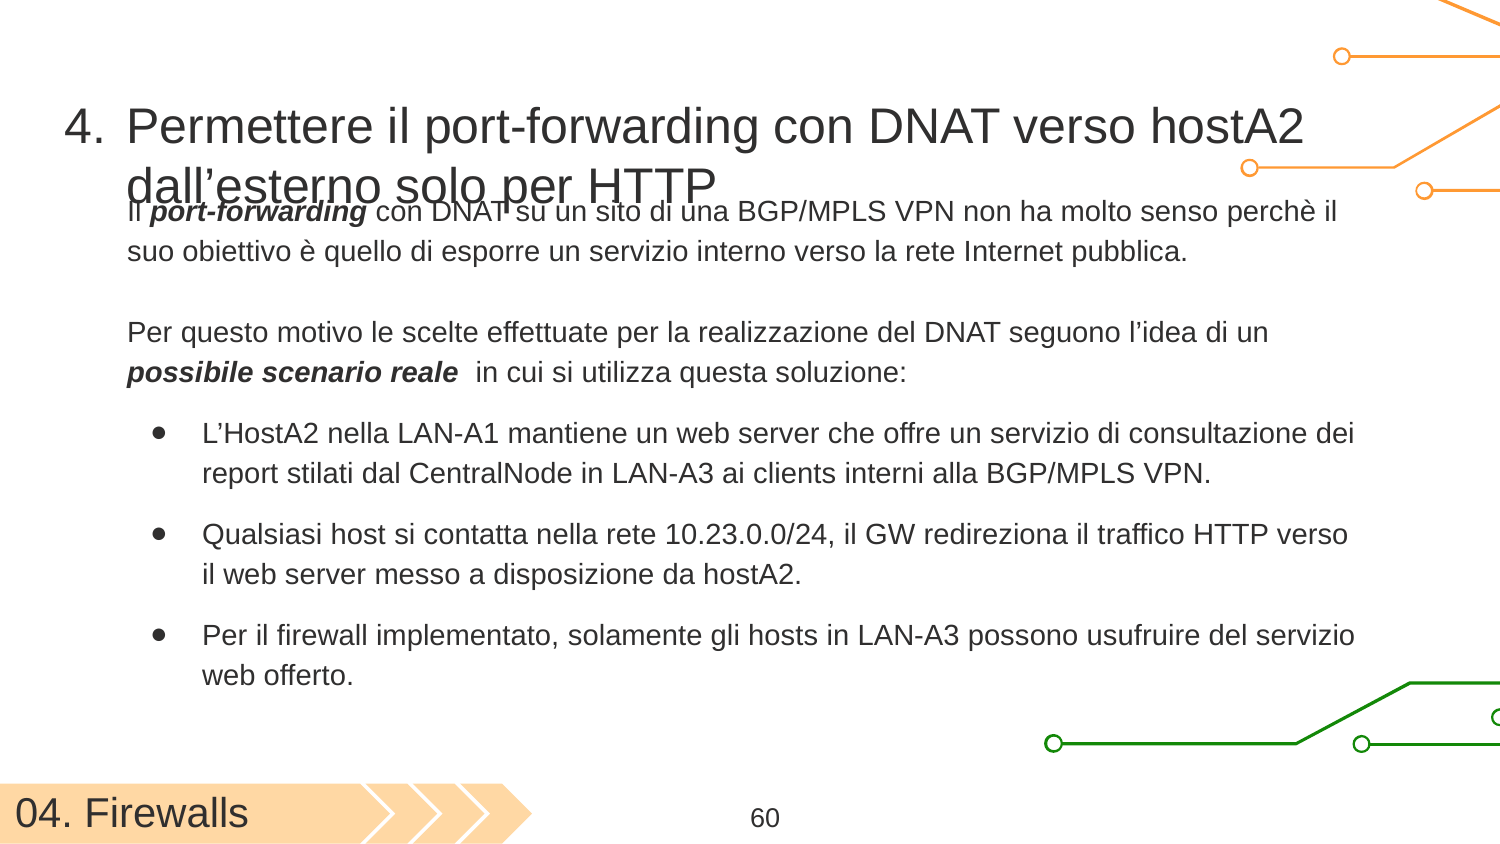

Permettere il port-forwarding con DNAT verso hostA2 dall’esterno solo per HTTP

Il port-forwarding con DNAT su un sito di una BGP/MPLS VPN non ha molto senso perchè il suo obiettivo è quello di esporre un servizio interno verso la rete Internet pubblica.

Per questo motivo le scelte effettuate per la realizzazione del DNAT seguono l’idea di un possibile scenario reale  in cui si utilizza questa soluzione:
L’HostA2 nella LAN-A1 mantiene un web server che offre un servizio di consultazione dei report stilati dal CentralNode in LAN-A3 ai clients interni alla BGP/MPLS VPN.
Qualsiasi host si contatta nella rete 10.23.0.0/24, il GW redireziona il traffico HTTP verso il web server messo a disposizione da hostA2.
Per il firewall implementato, solamente gli hosts in LAN-A3 possono usufruire del servizio web offerto.

04. Firewalls

60